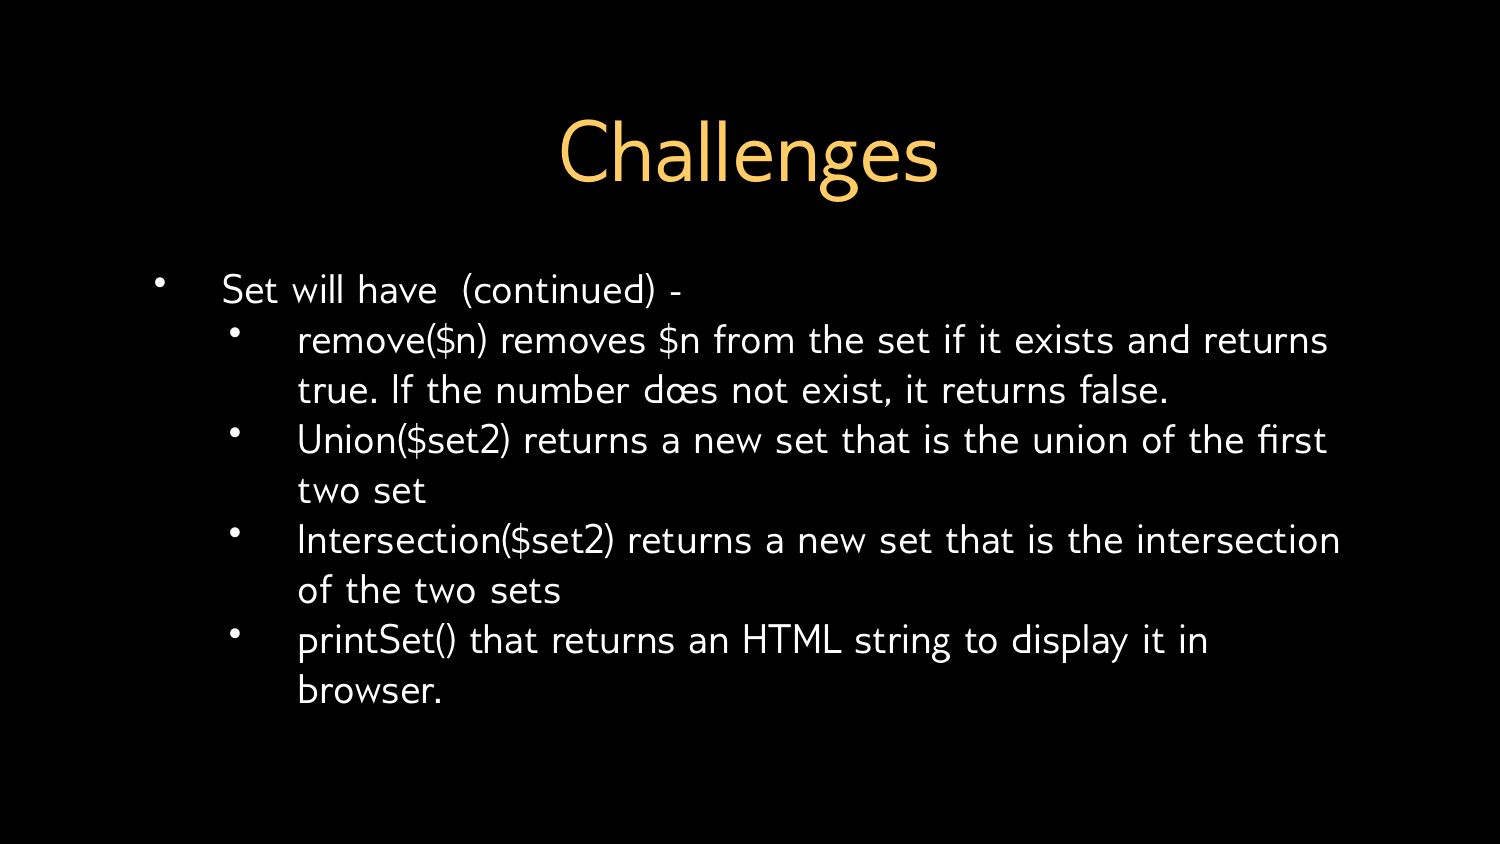

# Challenges
Set will have  (continued) -
remove($n) removes $n from the set if it exists and returns true. If the number does not exist, it returns false.
Union($set2) returns a new set that is the union of the first two set
Intersection($set2) returns a new set that is the intersection of the two sets
printSet() that returns an HTML string to display it in browser.